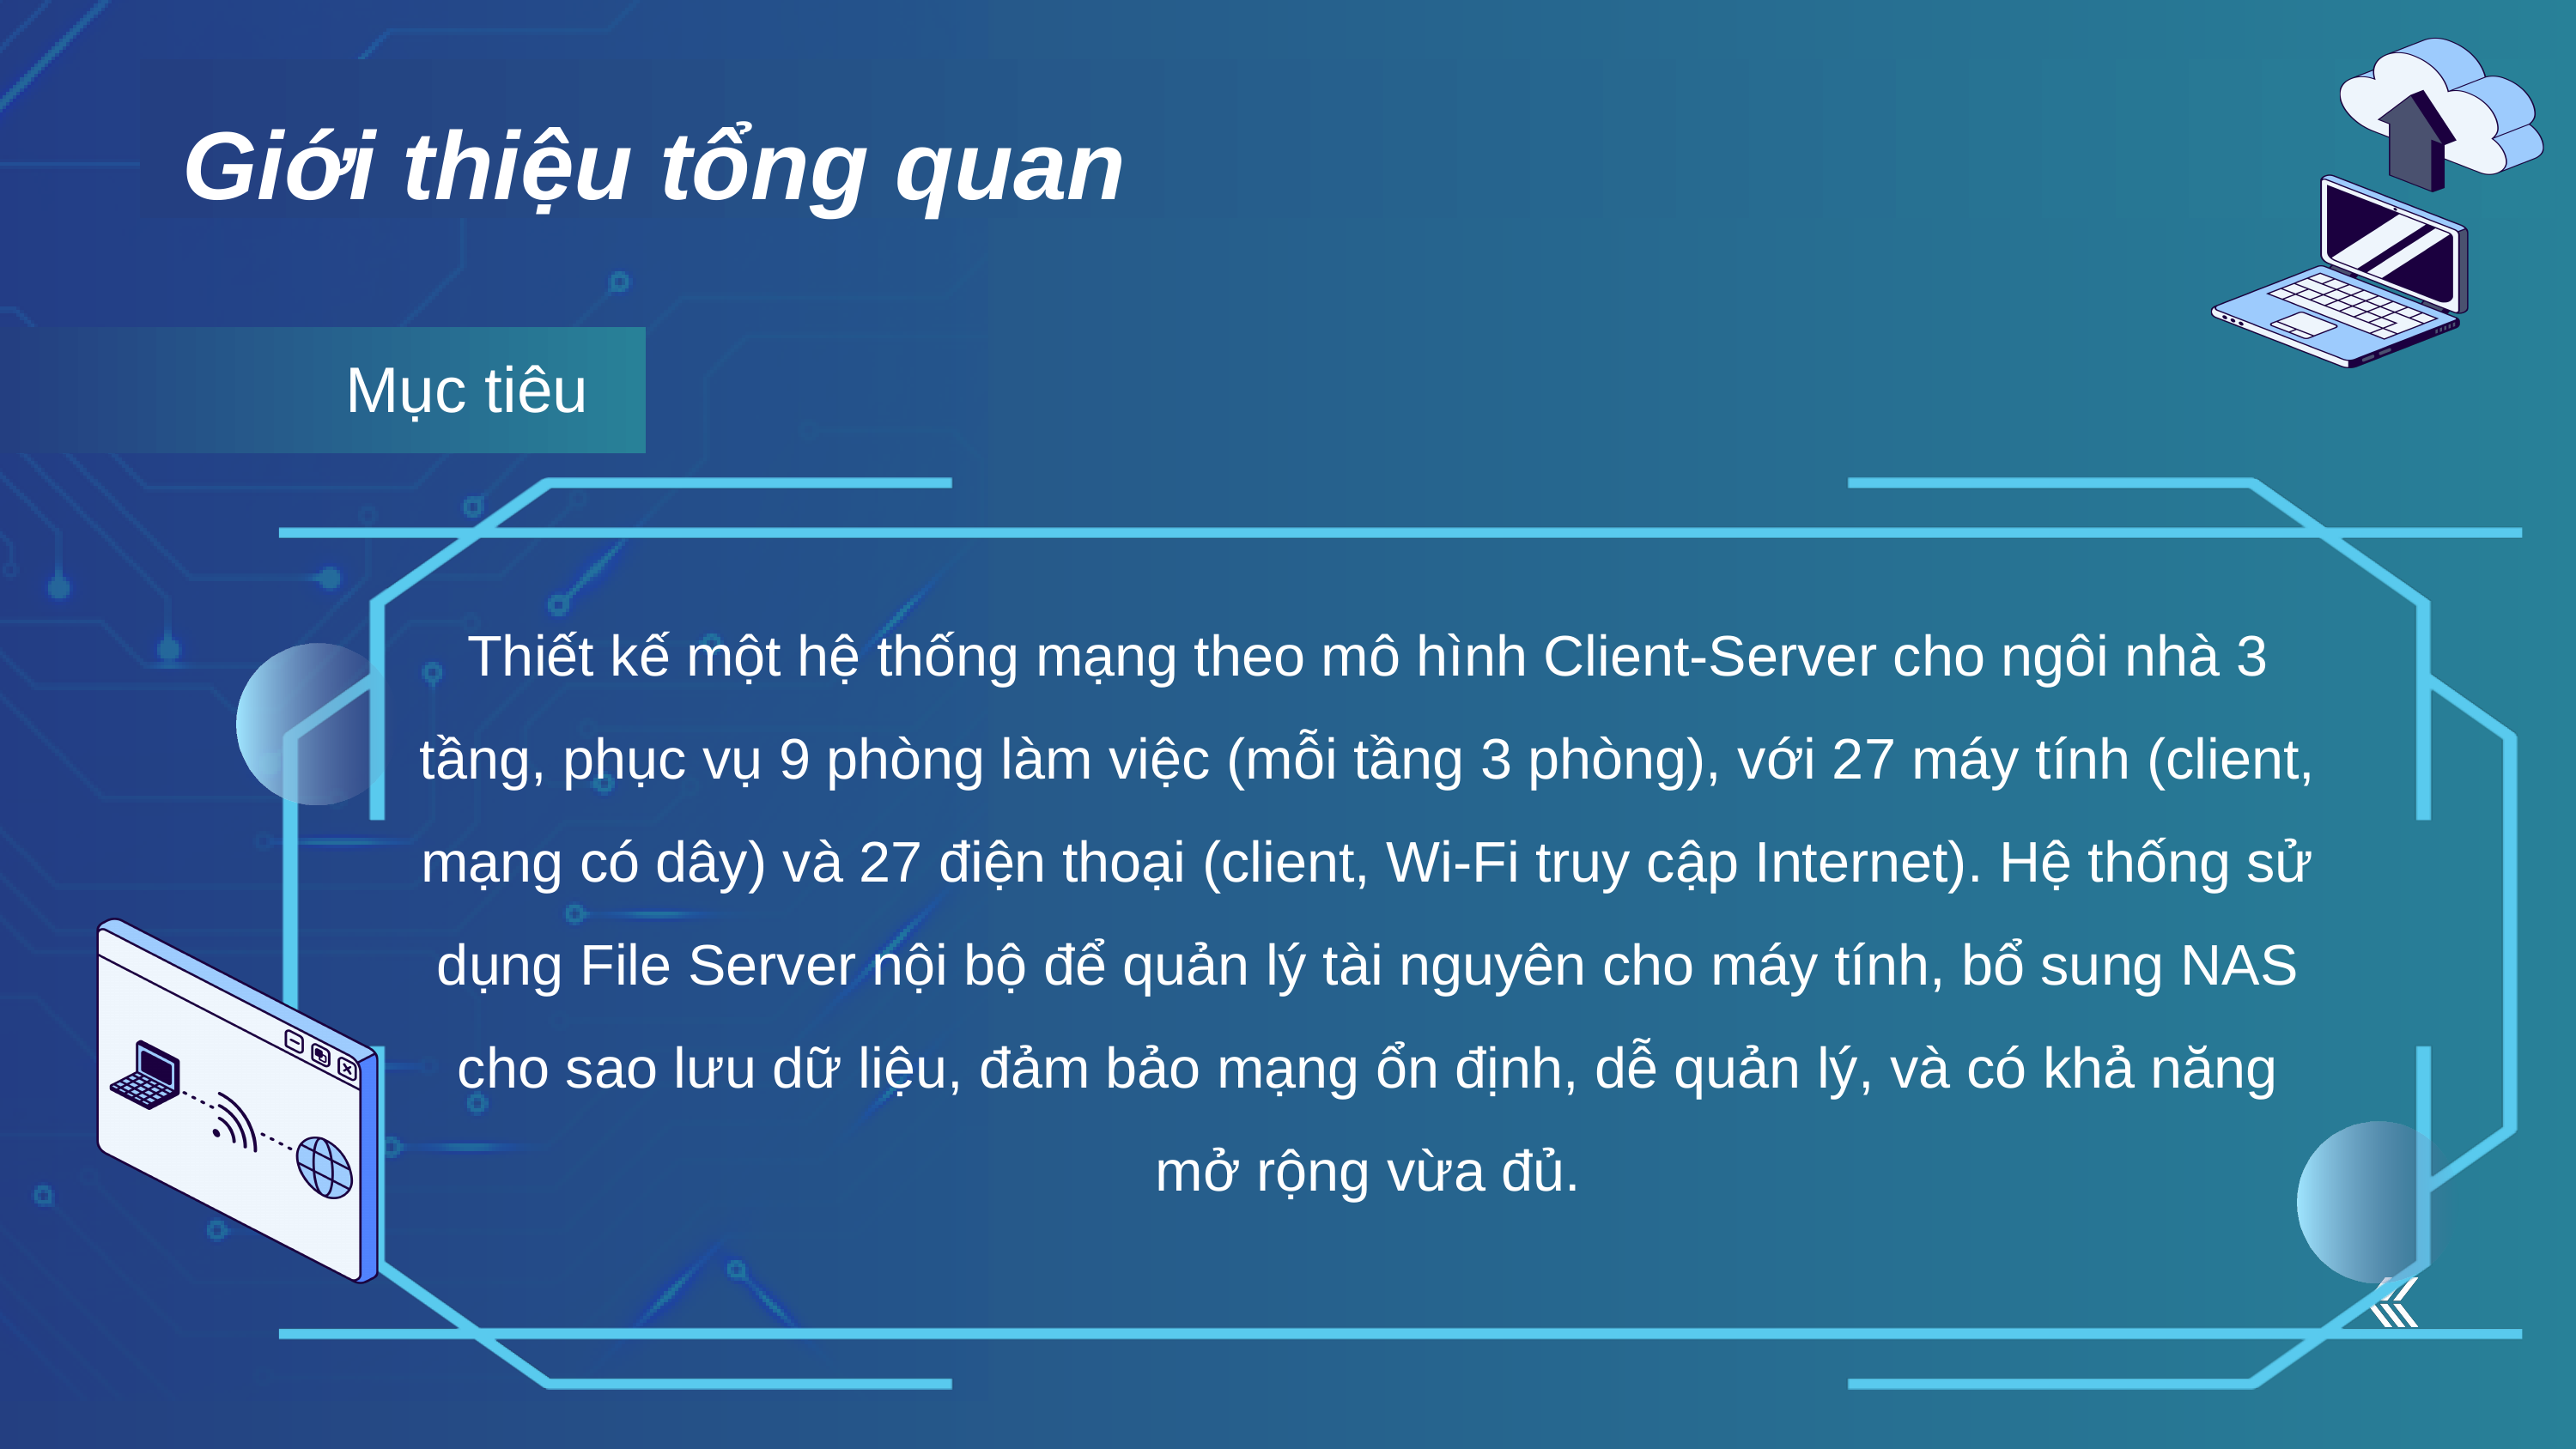

Giới thiệu tổng quan

Mục tiêu

Thiết kế một hệ thống mạng theo mô hình Client-Server cho ngôi nhà 3 tầng, phục vụ 9 phòng làm việc (mỗi tầng 3 phòng), với 27 máy tính (client, mạng có dây) và 27 điện thoại (client, Wi-Fi truy cập Internet). Hệ thống sử dụng File Server nội bộ để quản lý tài nguyên cho máy tính, bổ sung NAS cho sao lưu dữ liệu, đảm bảo mạng ổn định, dễ quản lý, và có khả năng mở rộng vừa đủ.